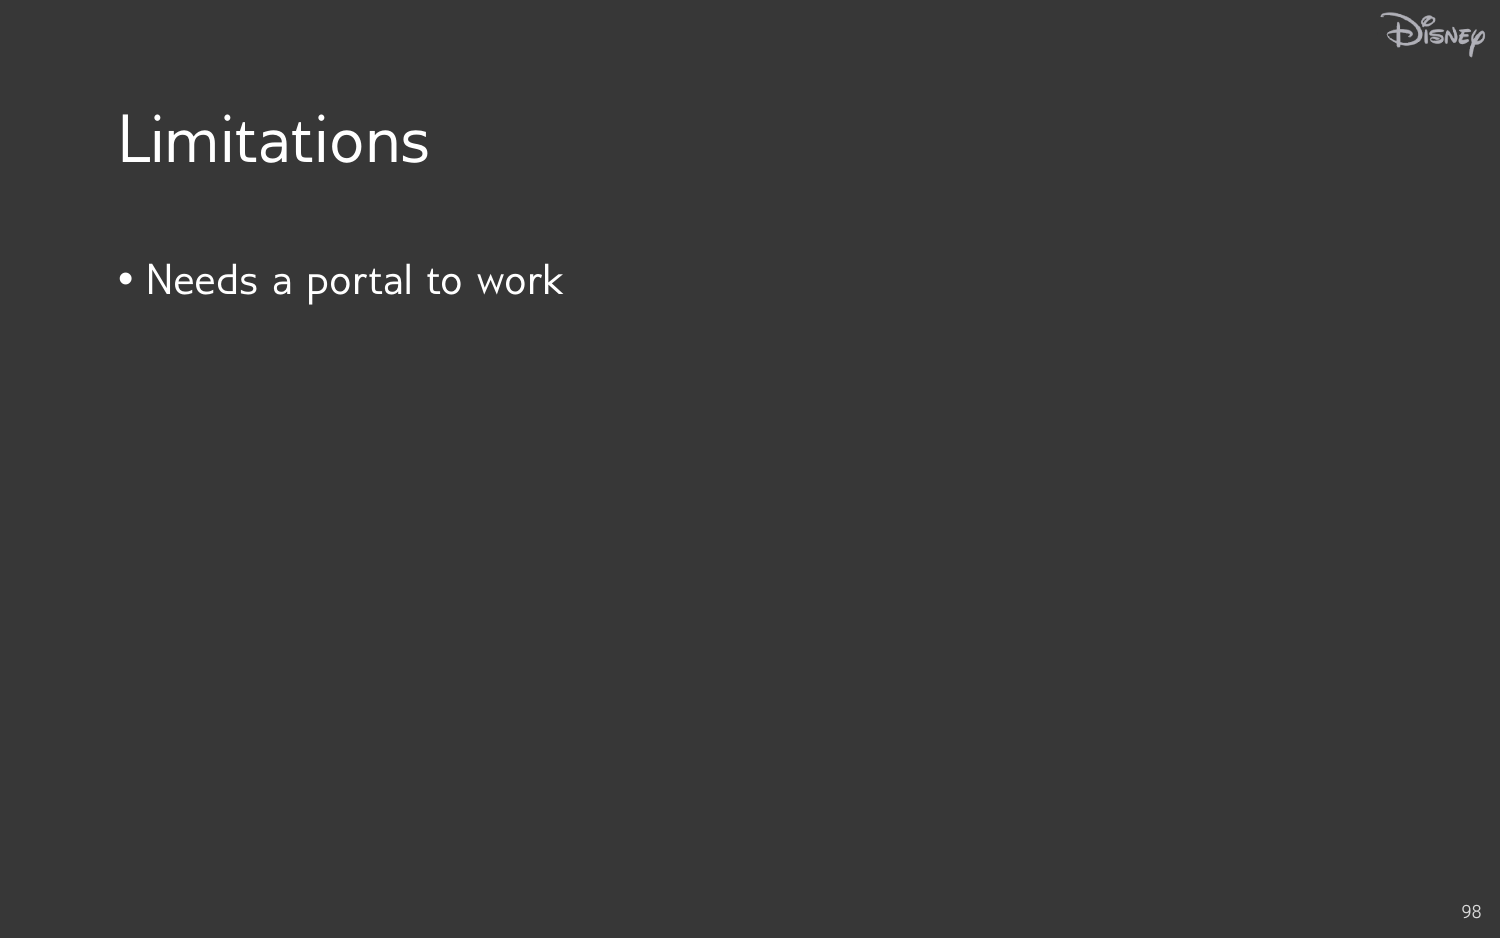

# Limitations
Needs a portal to work
98